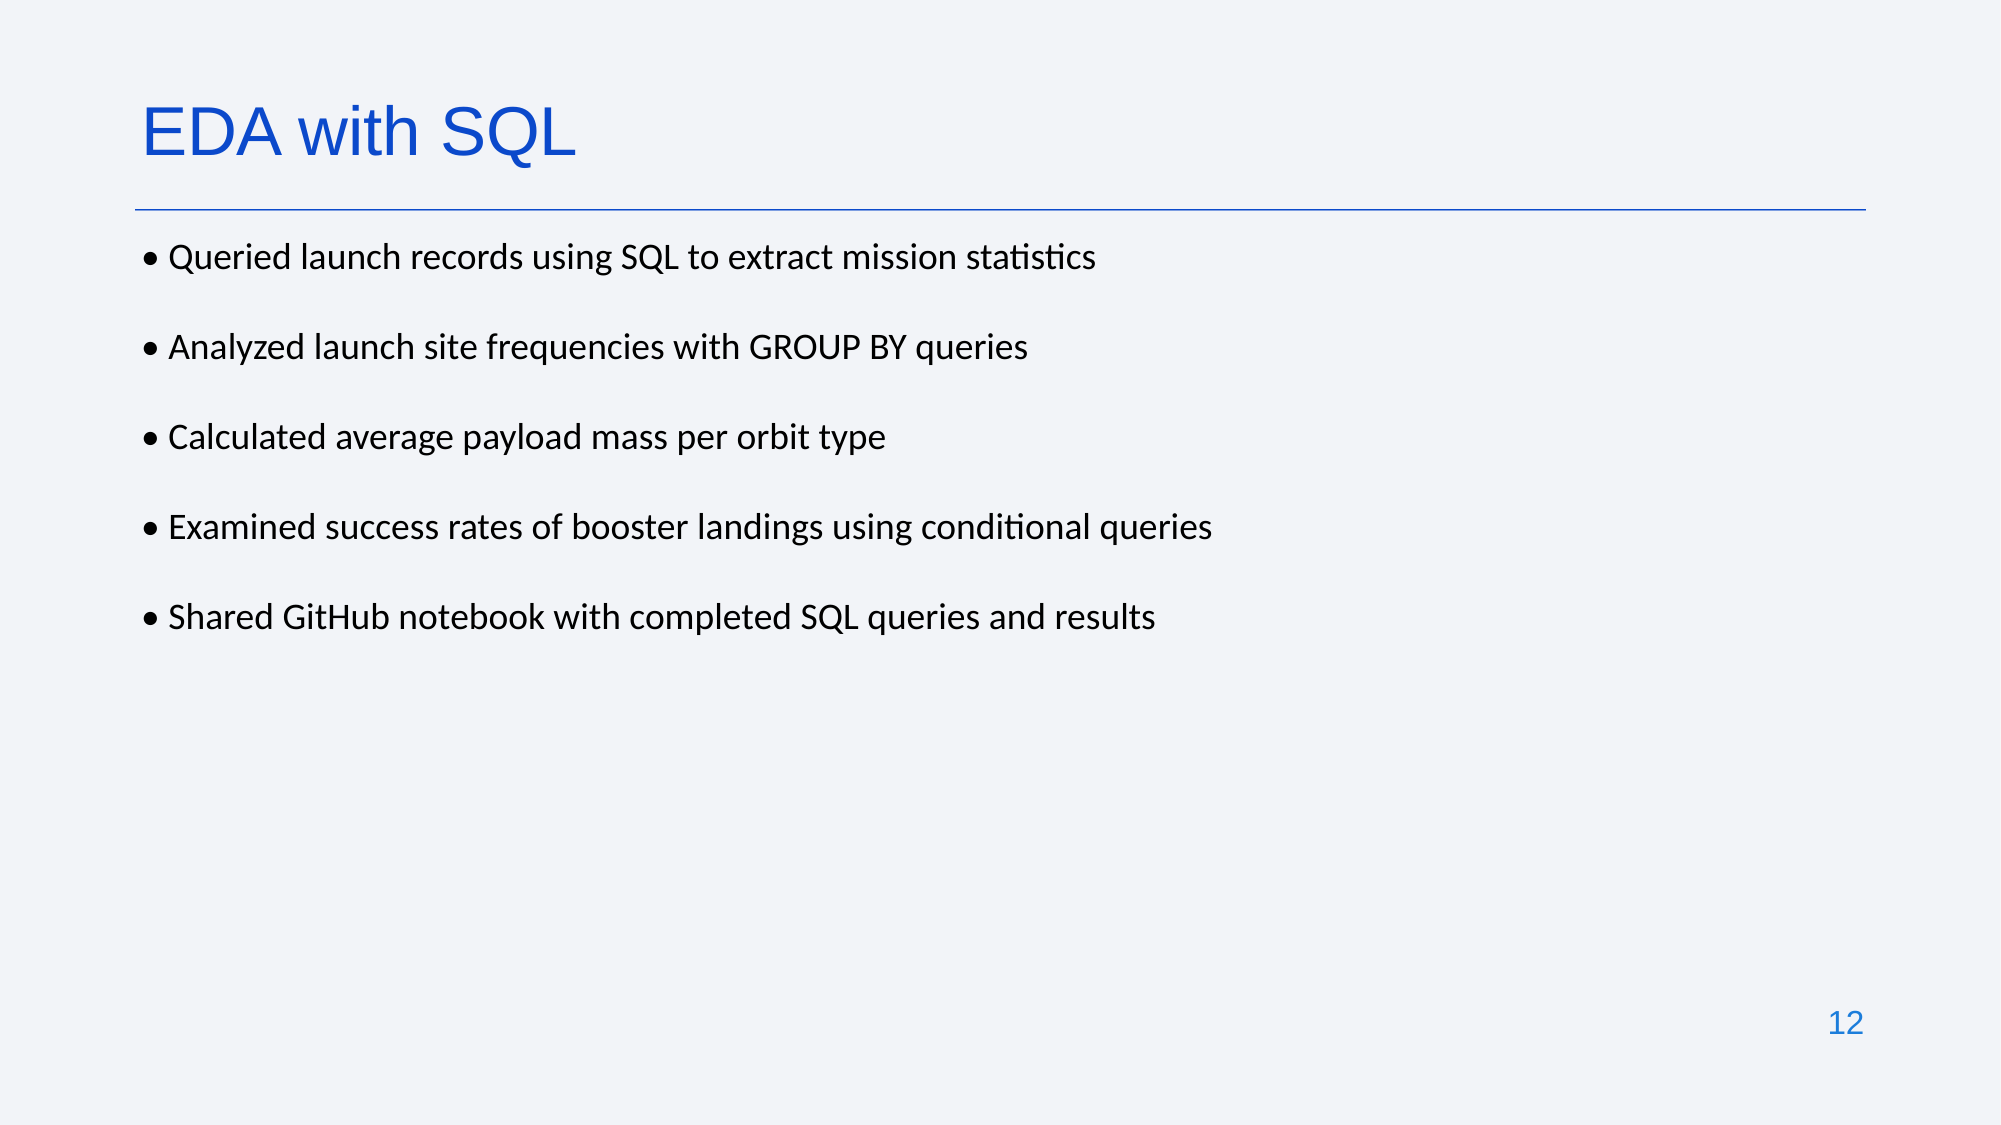

EDA with SQL
• Queried launch records using SQL to extract mission statistics

• Analyzed launch site frequencies with GROUP BY queries

• Calculated average payload mass per orbit type

• Examined success rates of booster landings using conditional queries

• Shared GitHub notebook with completed SQL queries and results
12